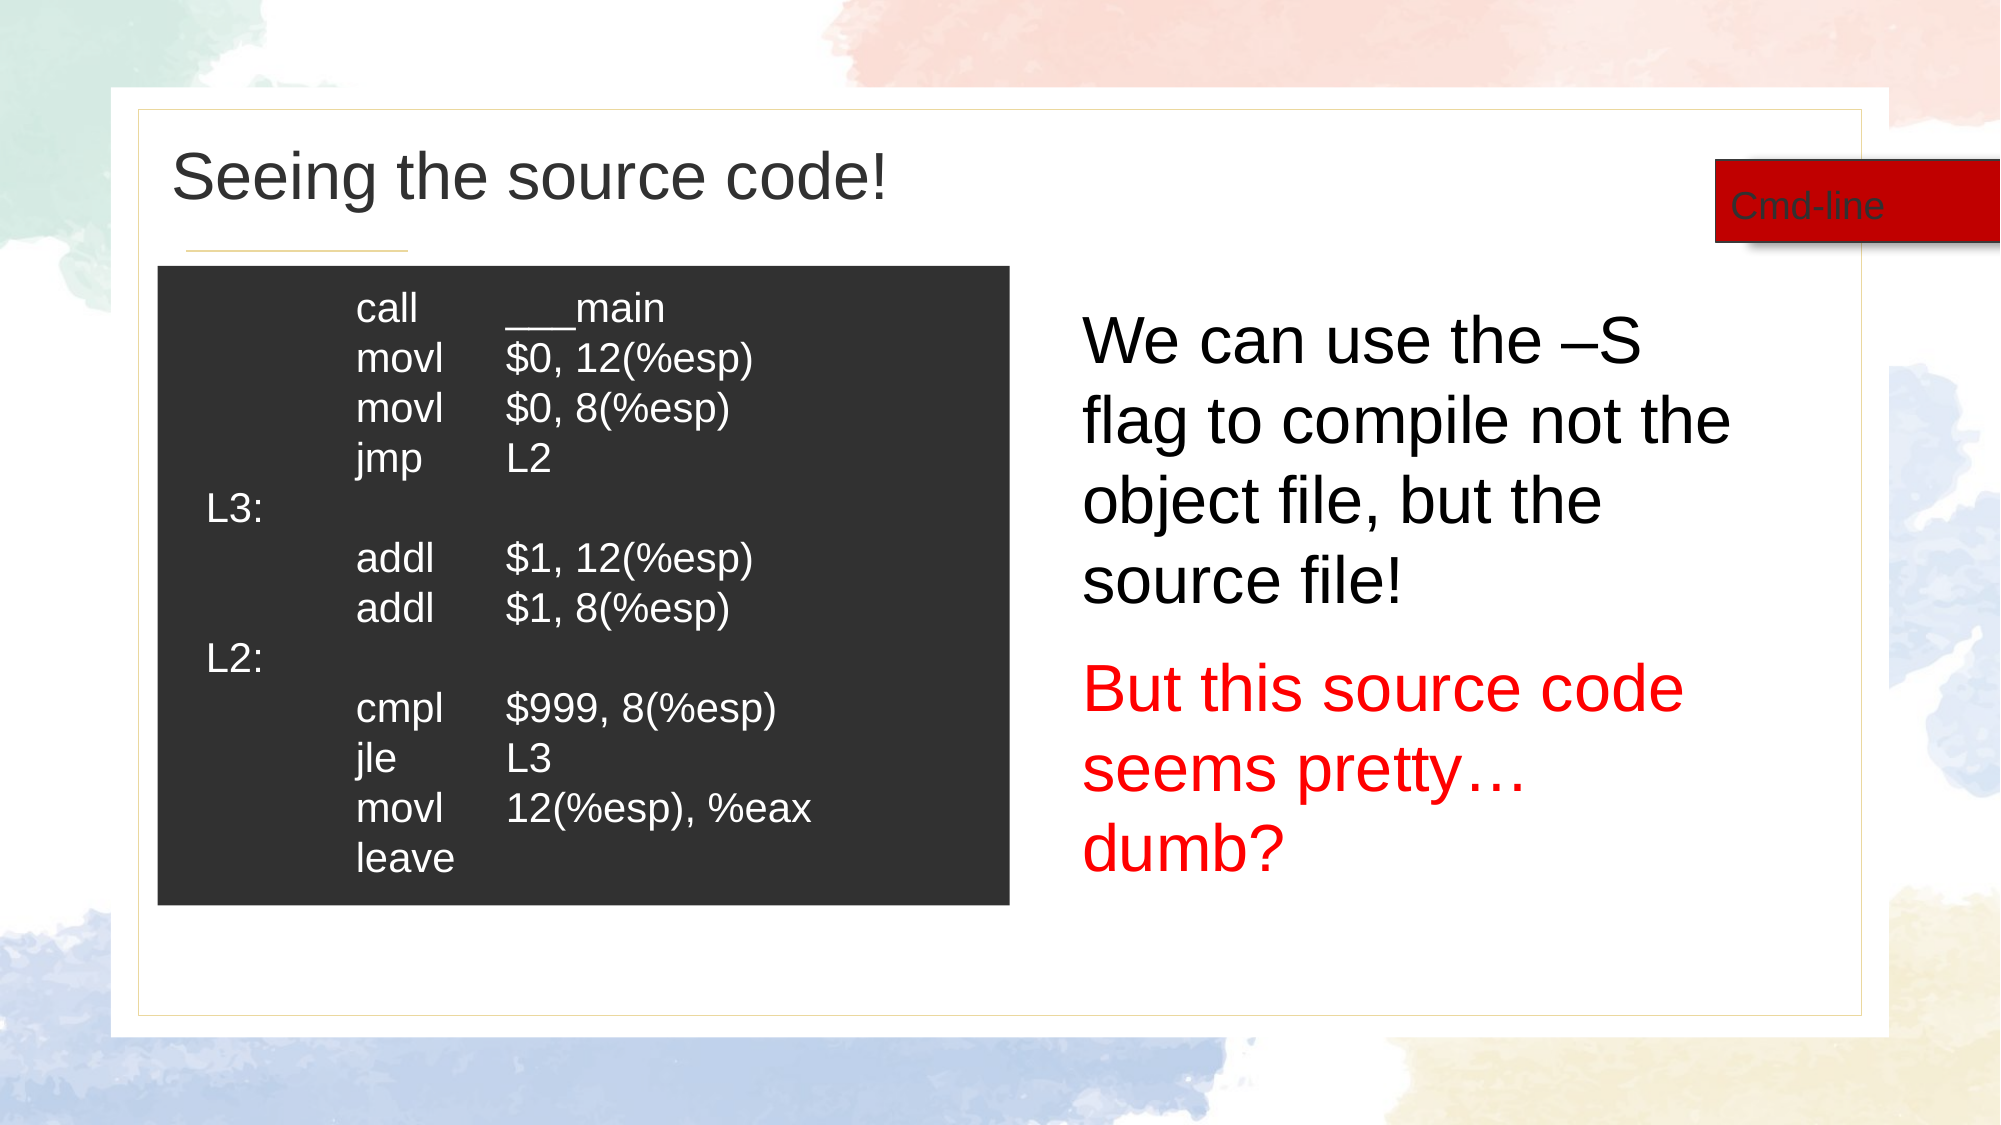

# Seeing the source code!
Cmd-line
	call	___main
	movl	$0, 12(%esp)
	movl	$0, 8(%esp)
	jmp	L2
L3:
	addl	$1, 12(%esp)
	addl	$1, 8(%esp)
L2:
	cmpl	$999, 8(%esp)
	jle	L3
	movl	12(%esp), %eax
	leave
We can use the –S flag to compile not the object file, but the source file!
But this source code seems pretty… dumb?